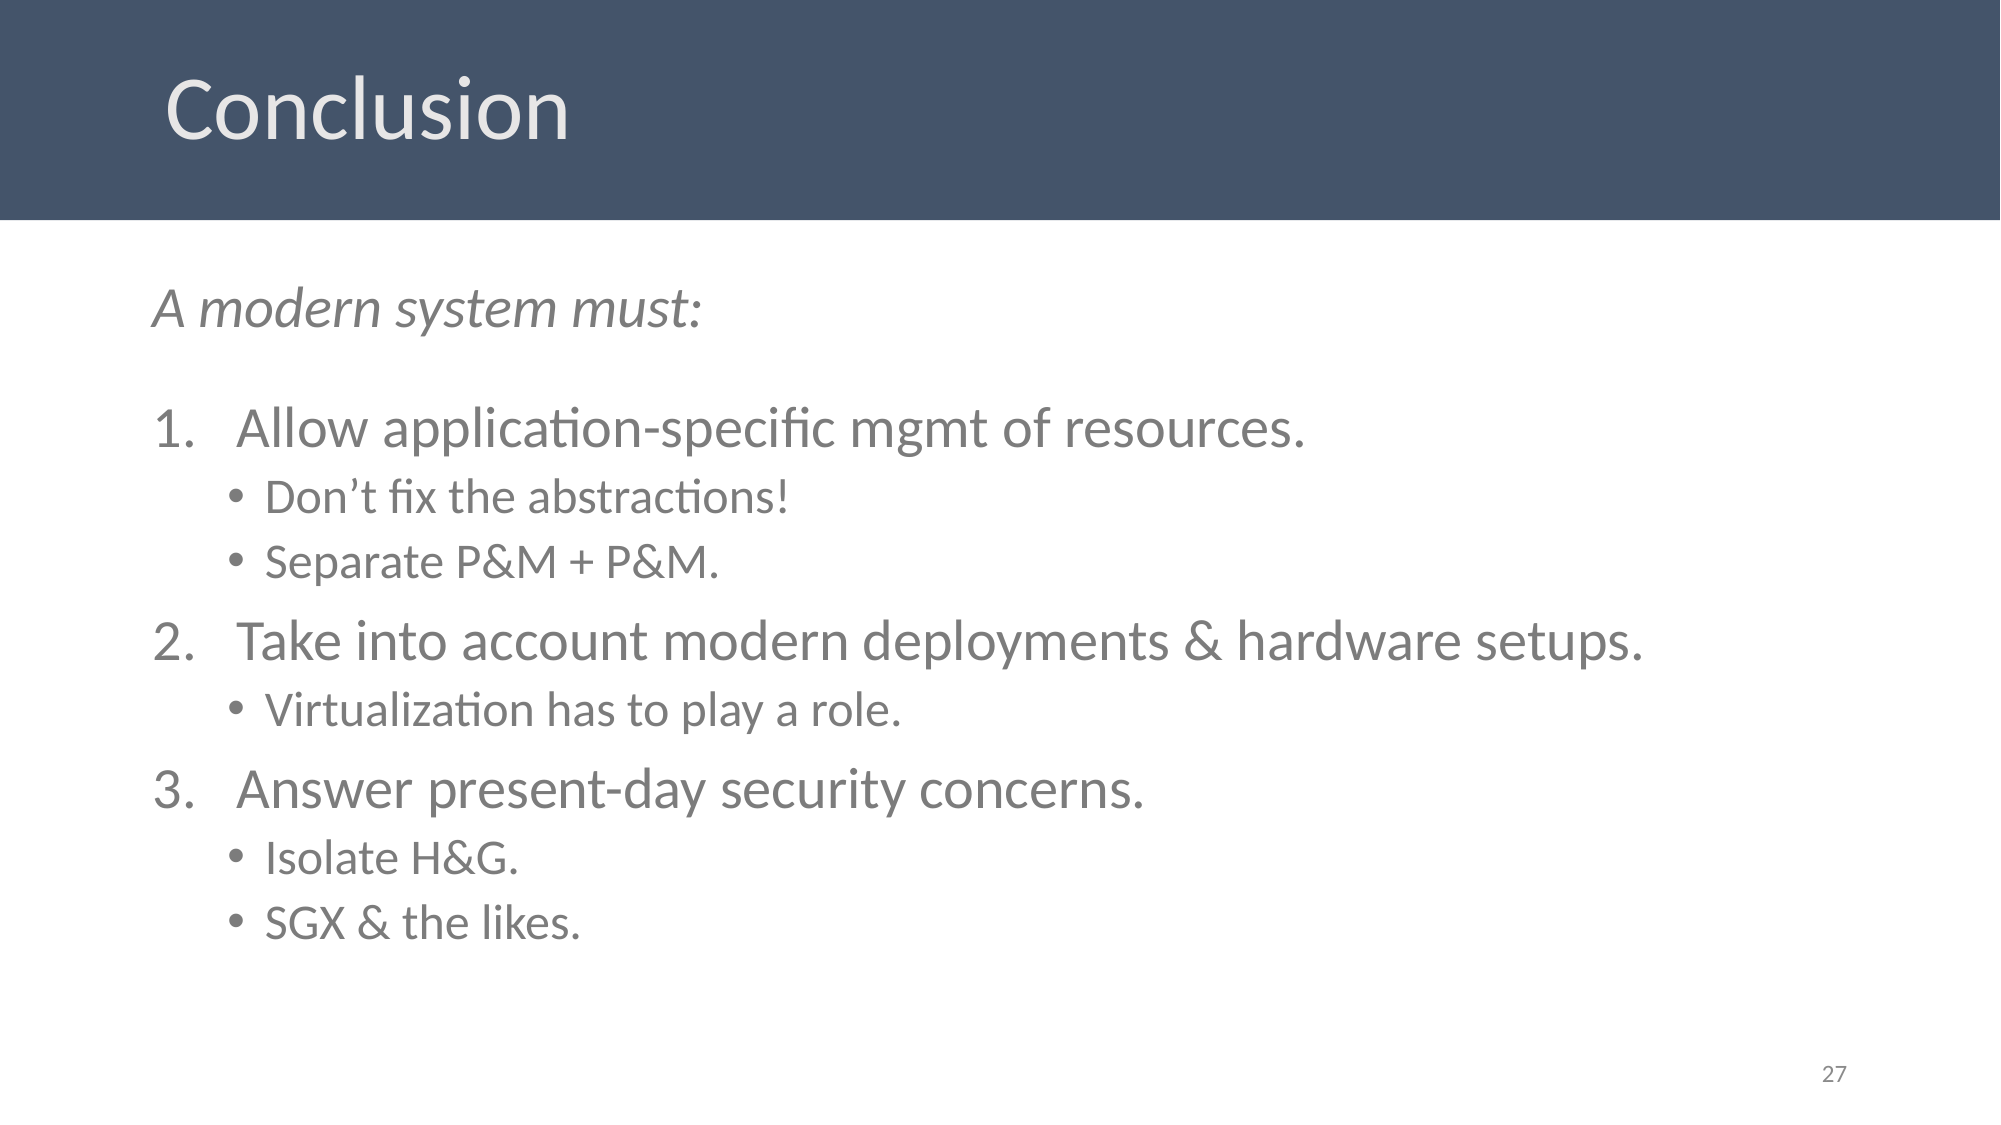

# Conclusion
A modern system must:
Allow application-specific mgmt of resources.
Don’t fix the abstractions!
Separate P&M + P&M.
Take into account modern deployments & hardware setups.
Virtualization has to play a role.
Answer present-day security concerns.
Isolate H&G.
SGX & the likes.
27